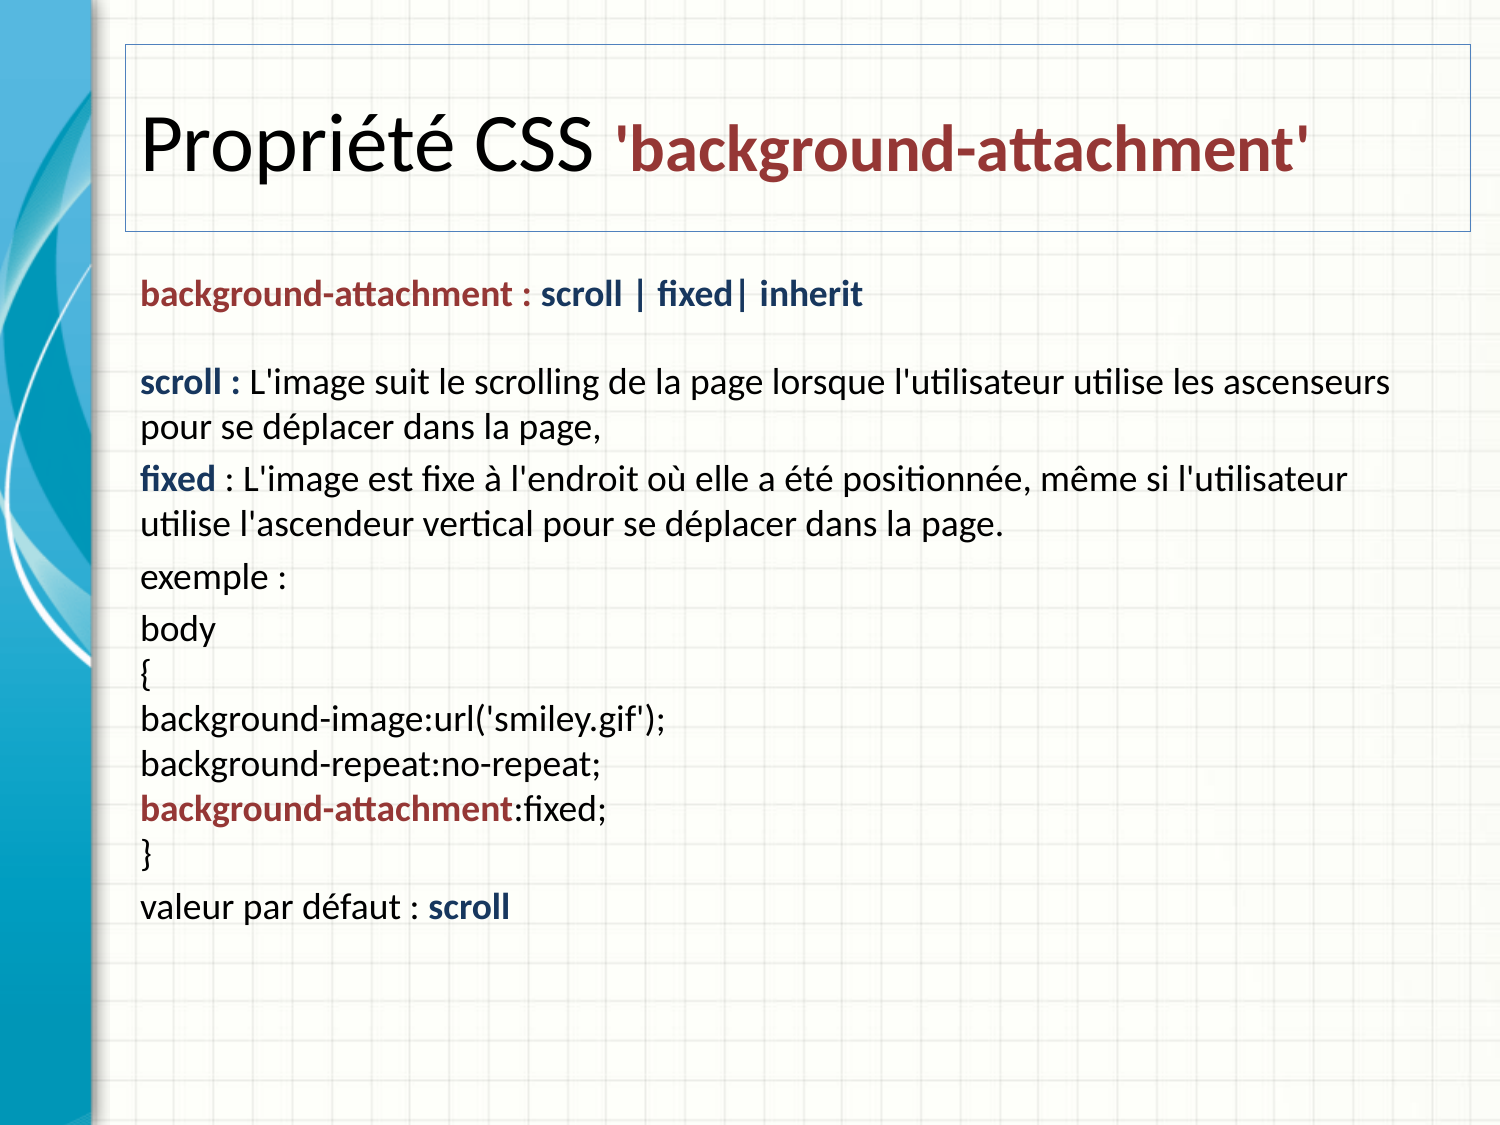

# Propriété CSS 'background-attachment'
background-attachment : scroll | fixed| inherit

scroll : L'image suit le scrolling de la page lorsque l'utilisateur utilise les ascenseurs pour se déplacer dans la page,
fixed : L'image est fixe à l'endroit où elle a été positionnée, même si l'utilisateur utilise l'ascendeur vertical pour se déplacer dans la page.
exemple :
body
{
background-image:url('smiley.gif');
background-repeat:no-repeat;
background-attachment:fixed;
}
valeur par défaut : scroll